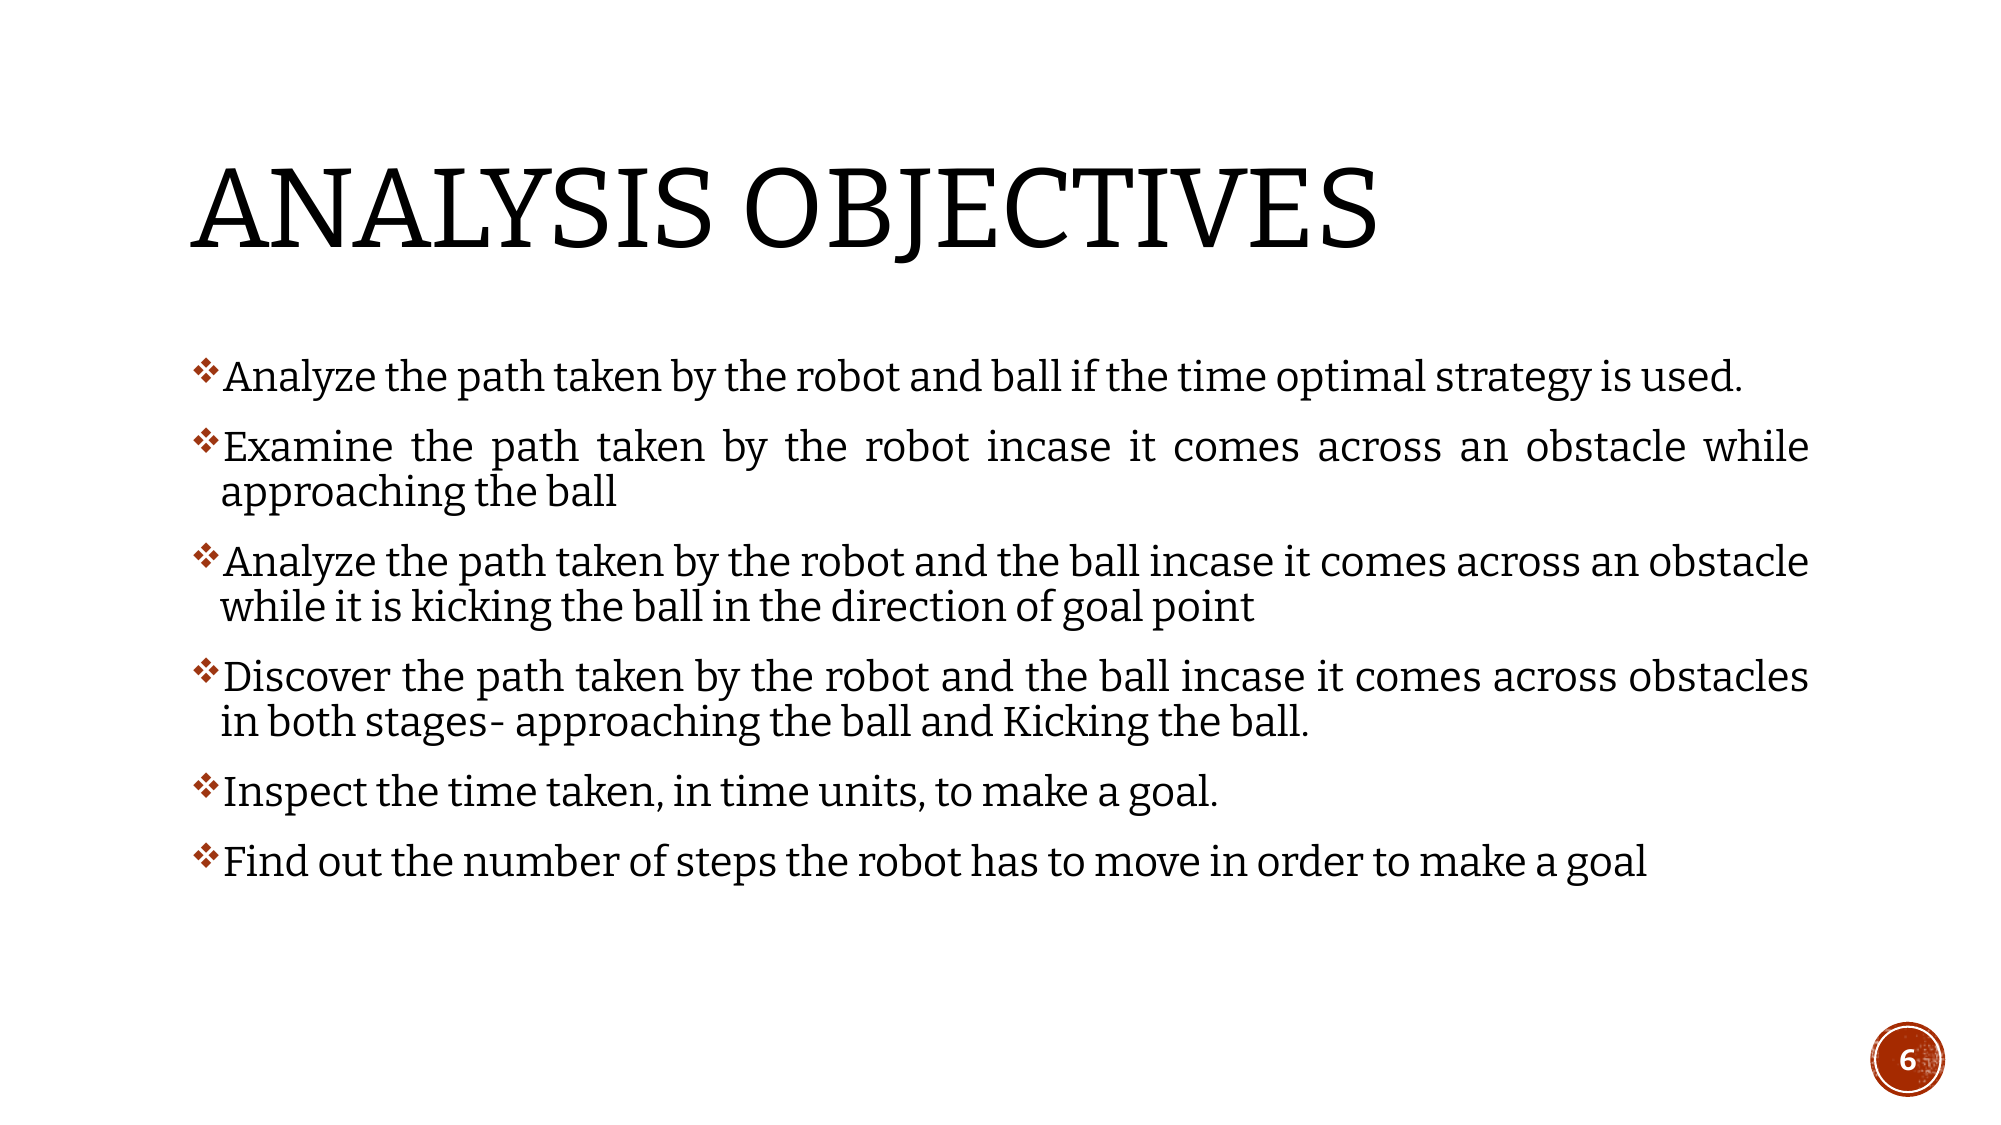

# Analysis objectives
Analyze the path taken by the robot and ball if the time optimal strategy is used.
Examine the path taken by the robot incase it comes across an obstacle while approaching the ball
Analyze the path taken by the robot and the ball incase it comes across an obstacle while it is kicking the ball in the direction of goal point
Discover the path taken by the robot and the ball incase it comes across obstacles in both stages- approaching the ball and Kicking the ball.
Inspect the time taken, in time units, to make a goal.
Find out the number of steps the robot has to move in order to make a goal
6